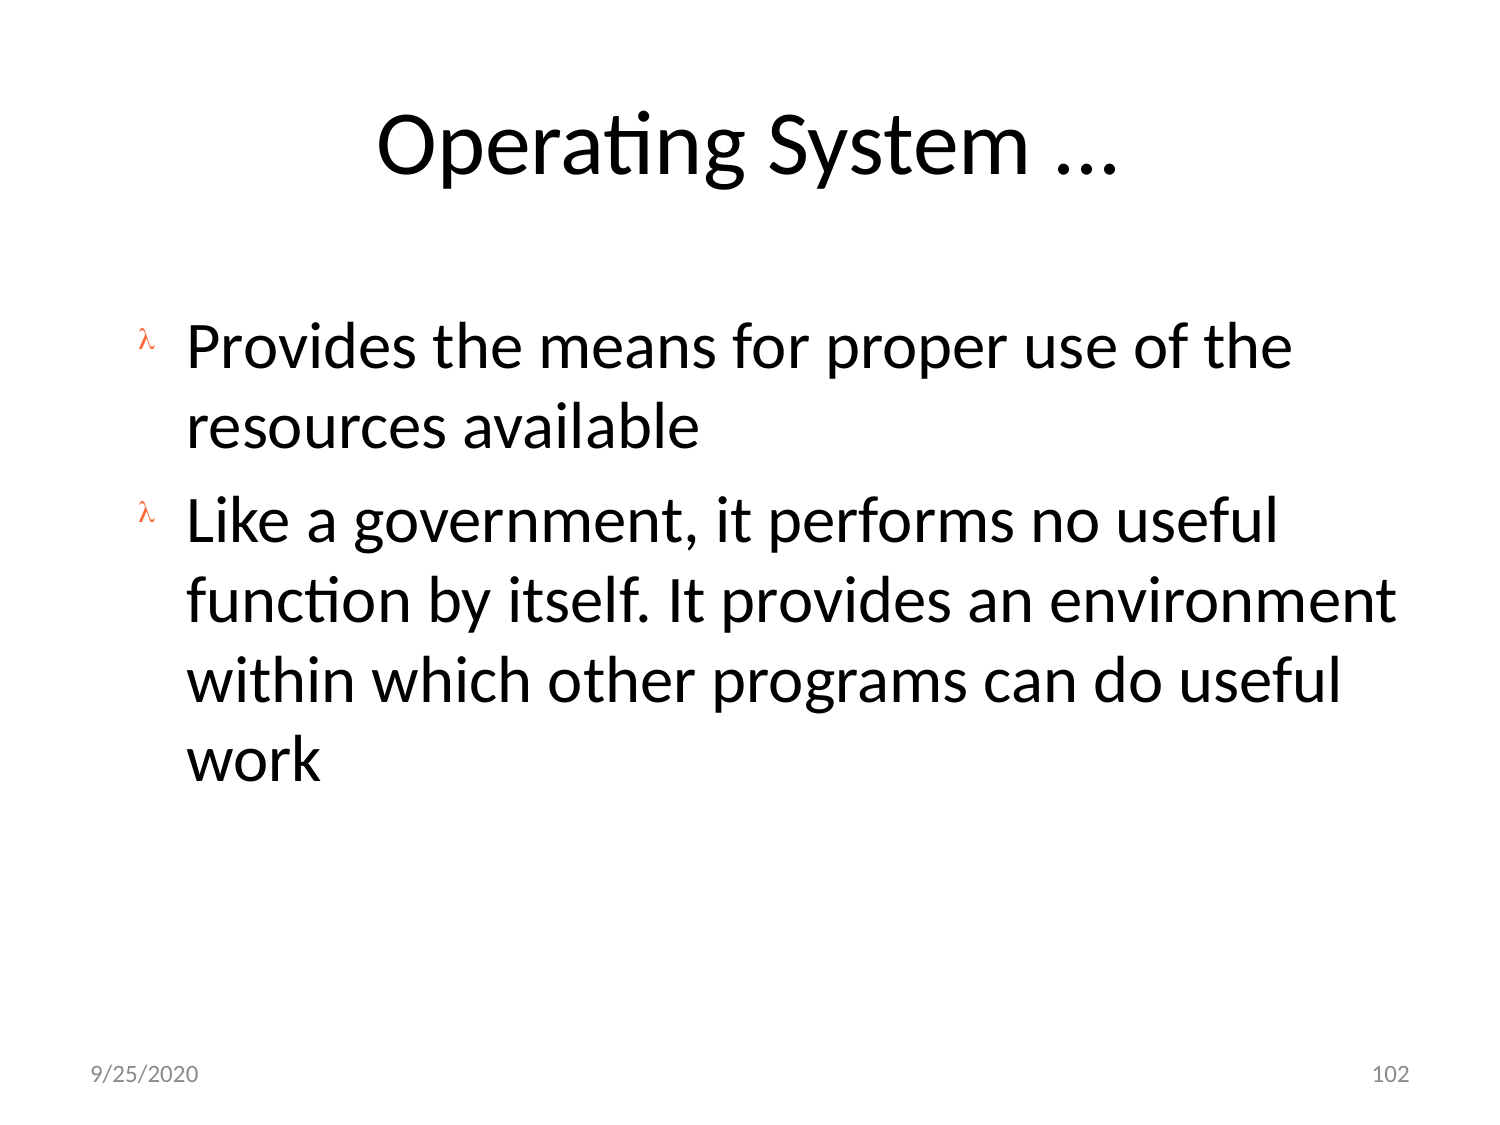

# Operating System ...
Provides the means for proper use of the resources available
Like a government, it performs no useful function by itself. It provides an environment within which other programs can do useful work
9/25/2020
102